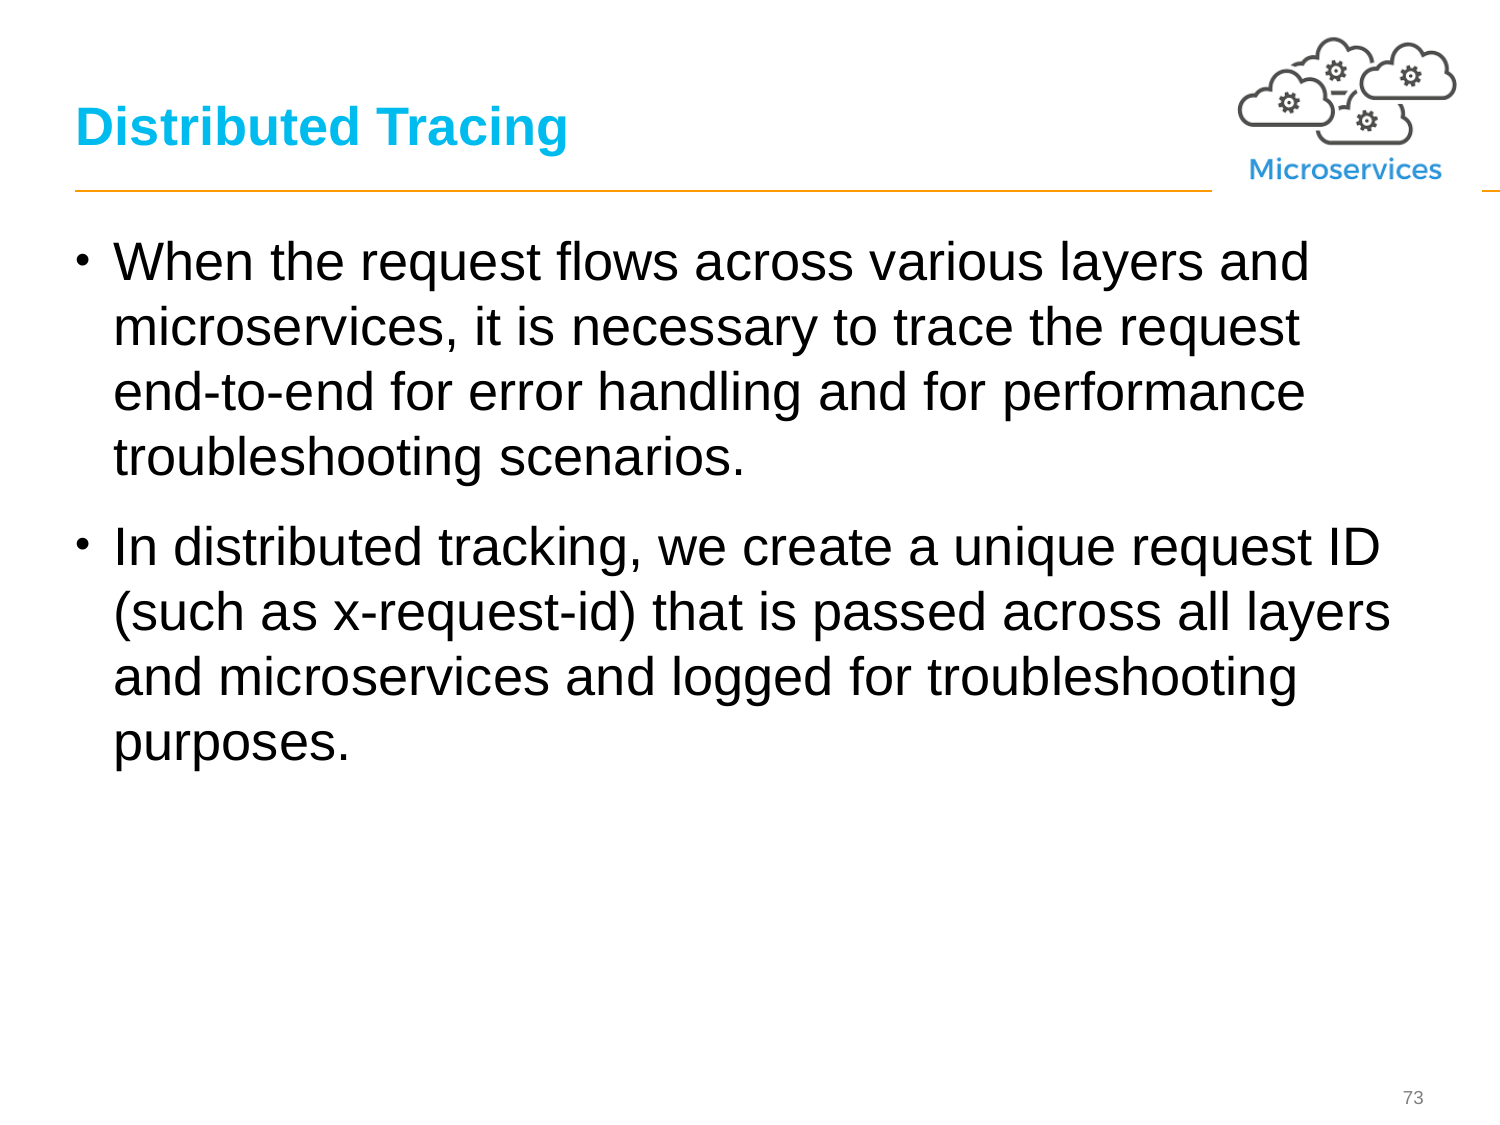

# Distributed Tracing
When the request flows across various layers and microservices, it is necessary to trace the request end-to-end for error handling and for performance troubleshooting scenarios.
In distributed tracking, we create a unique request ID (such as x-request-id) that is passed across all layers and microservices and logged for troubleshooting purposes.